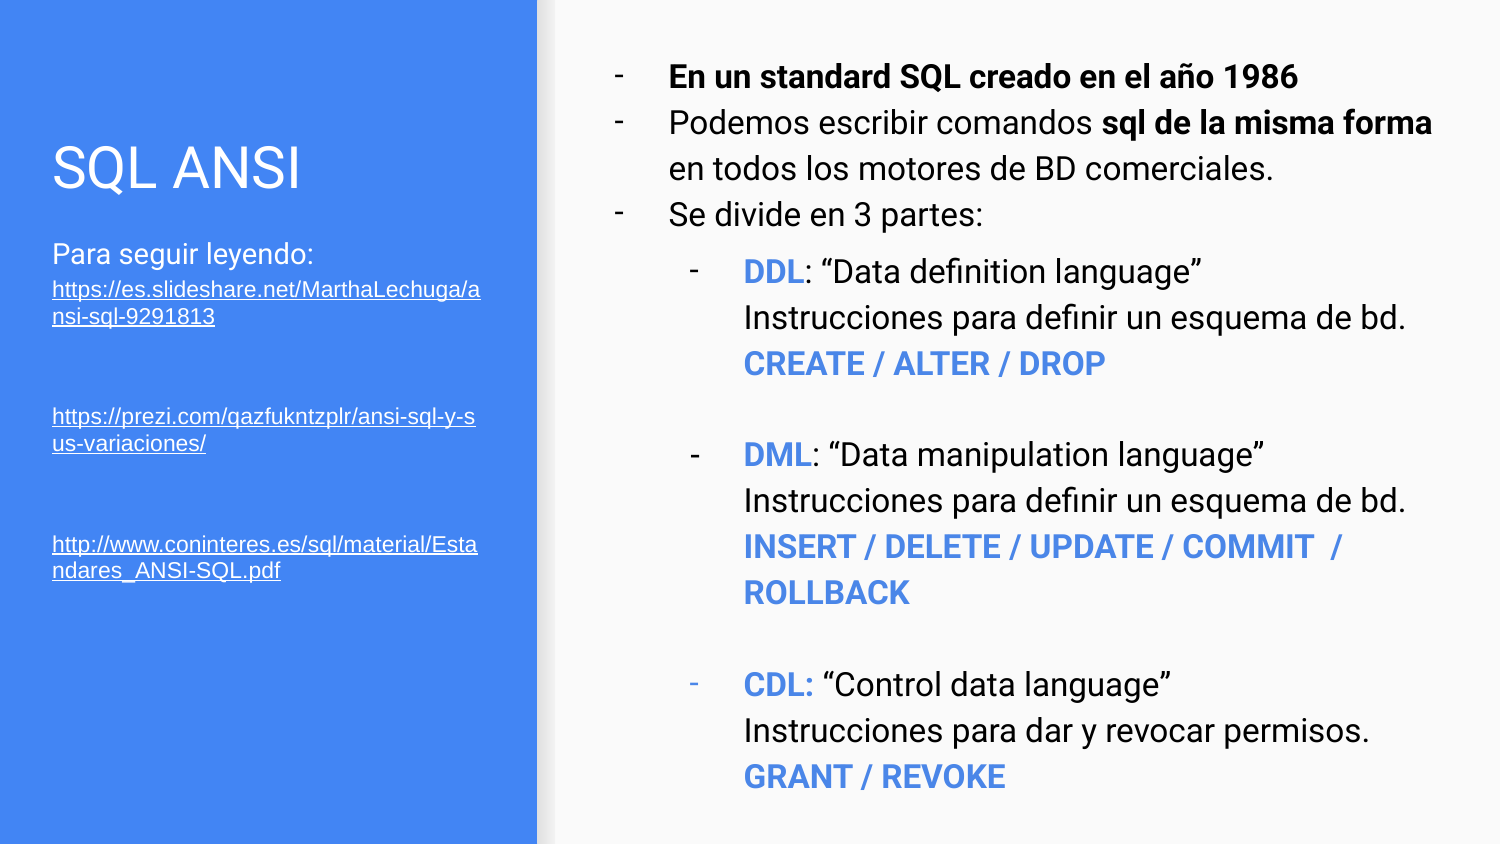

En un standard SQL creado en el año 1986
Podemos escribir comandos sql de la misma forma en todos los motores de BD comerciales.
Se divide en 3 partes:
DDL: “Data definition language”
Instrucciones para definir un esquema de bd.
CREATE / ALTER / DROP
DML: “Data manipulation language”
Instrucciones para definir un esquema de bd.
INSERT / DELETE / UPDATE / COMMIT  / ROLLBACK
CDL: “Control data language”
Instrucciones para dar y revocar permisos. GRANT / REVOKE

# SQL ANSI
Para seguir leyendo:
https://es.slideshare.net/MarthaLechuga/ansi-sql-9291813
https://prezi.com/qazfukntzplr/ansi-sql-y-sus-variaciones/
http://www.coninteres.es/sql/material/Estandares_ANSI-SQL.pdf